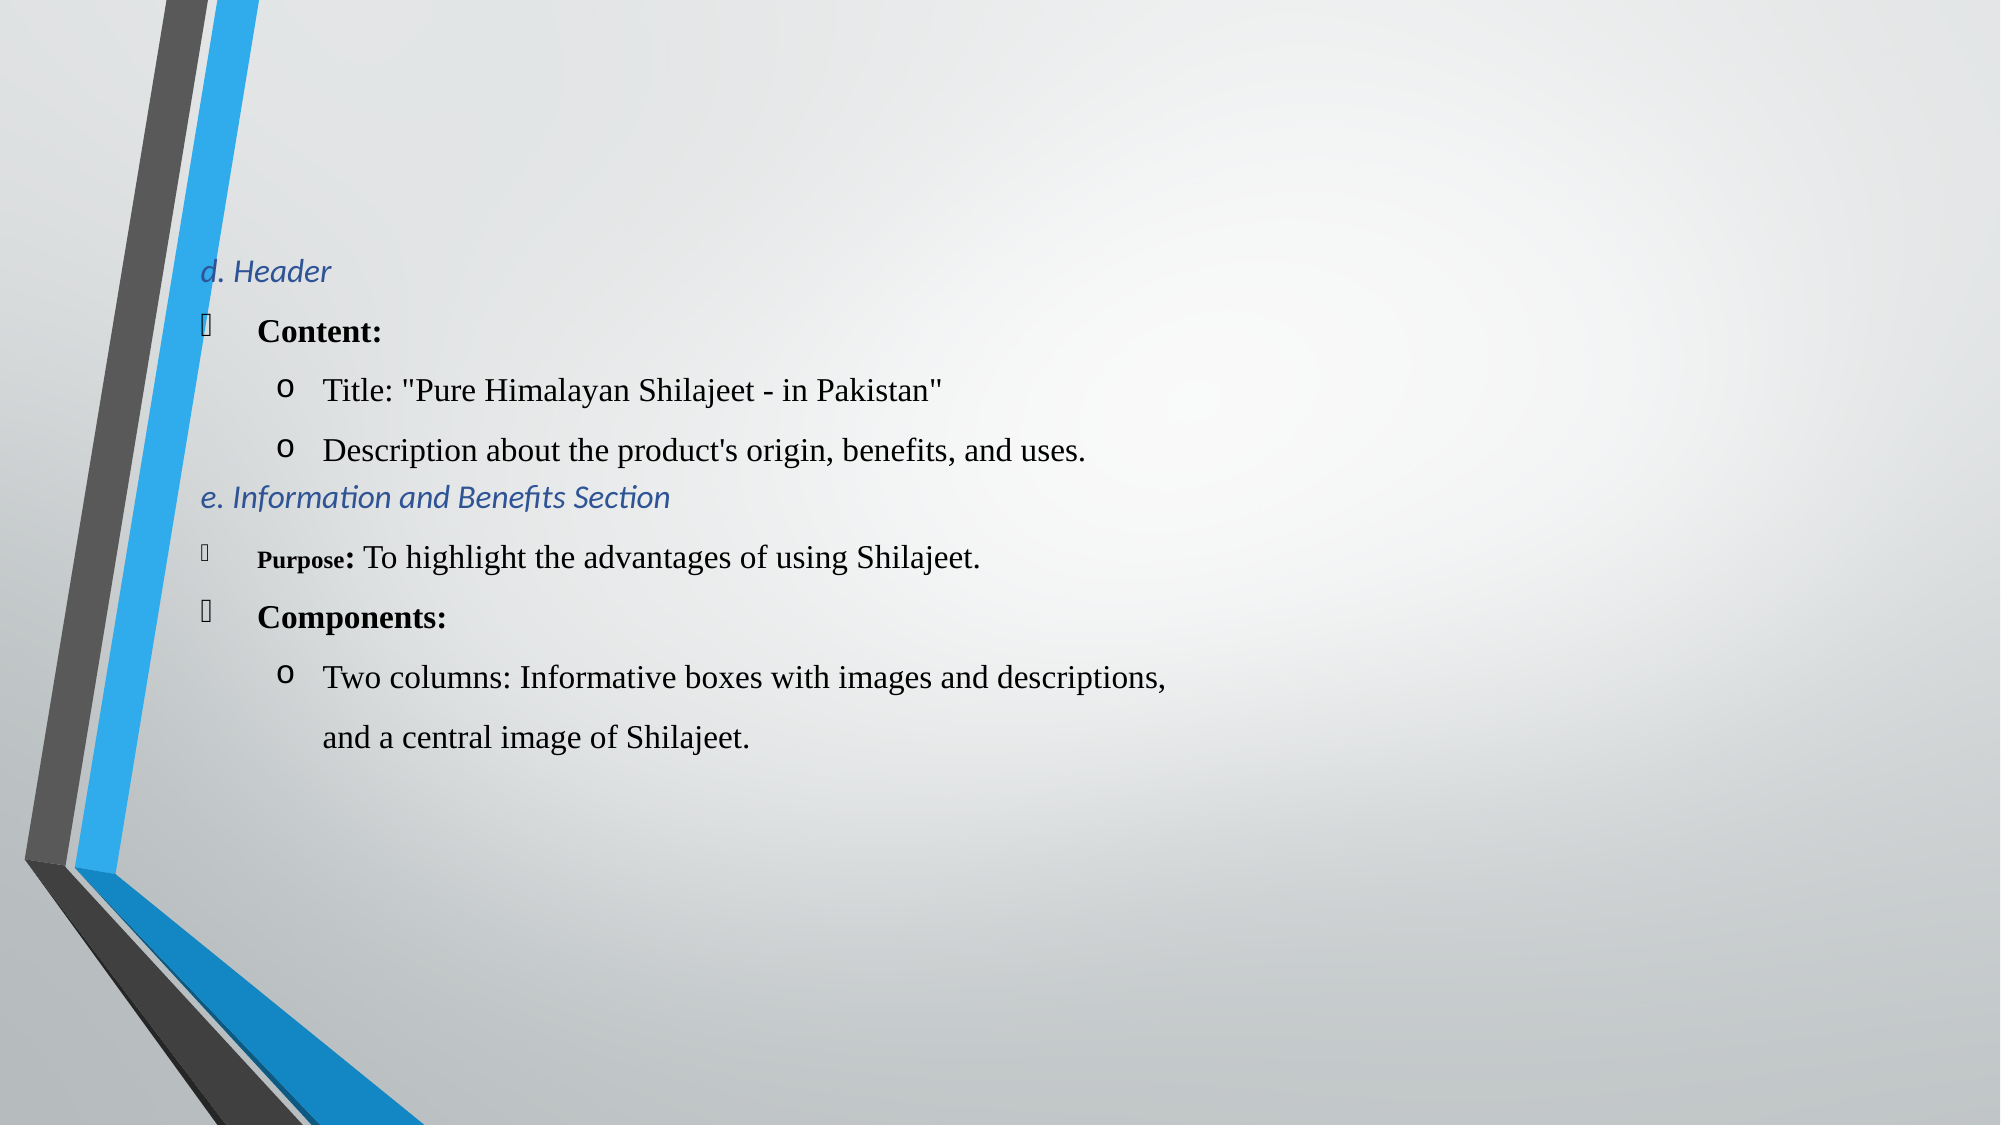

d. Header
Content:
Title: "Pure Himalayan Shilajeet - in Pakistan"
Description about the product's origin, benefits, and uses.
e. Information and Benefits Section
Purpose: To highlight the advantages of using Shilajeet.
Components:
Two columns: Informative boxes with images and descriptions, and a central image of Shilajeet.